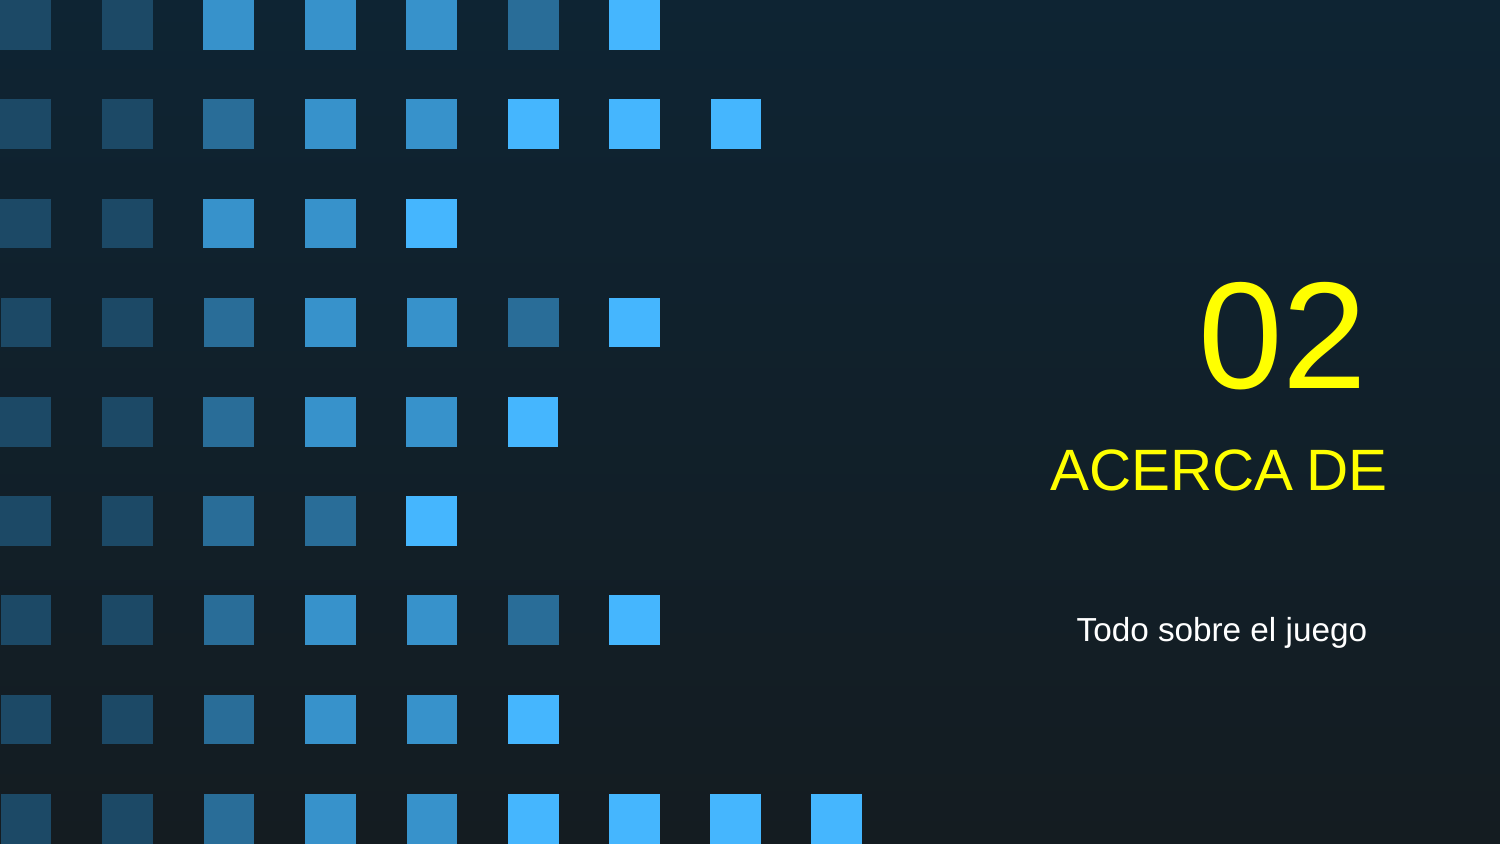

02
# ACERCA DE
Todo sobre el juego